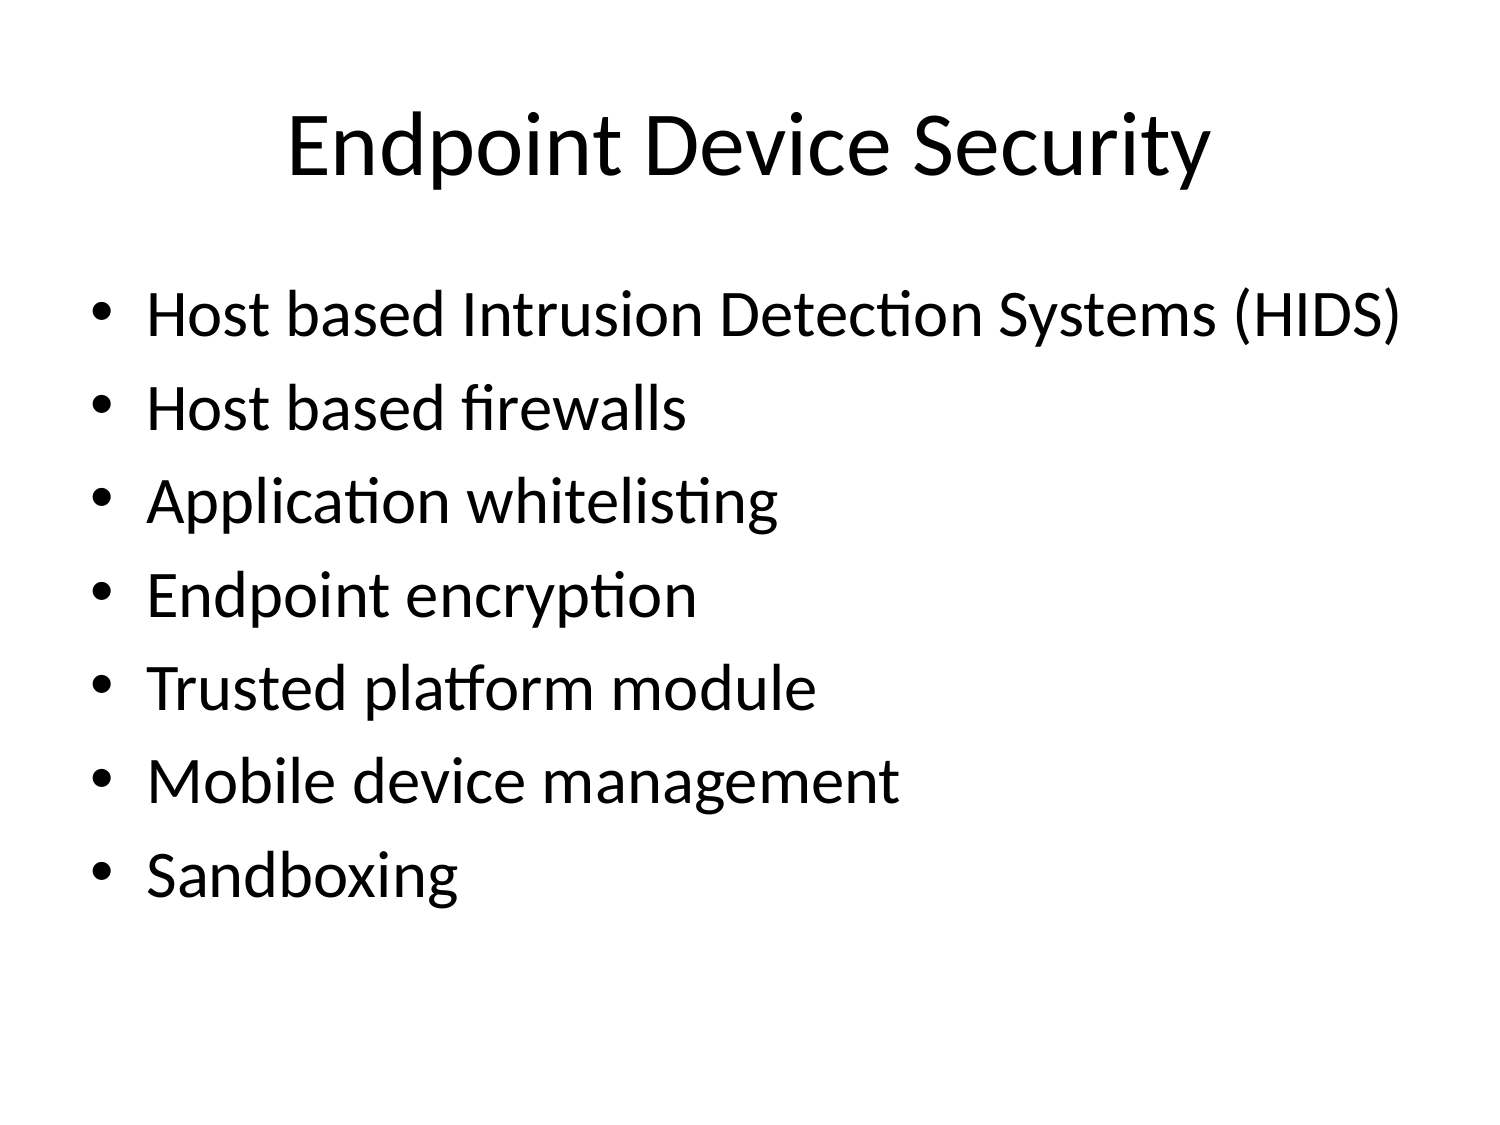

# Endpoint Device Security
Host based Intrusion Detection Systems (HIDS)
Host based firewalls
Application whitelisting
Endpoint encryption
Trusted platform module
Mobile device management
Sandboxing